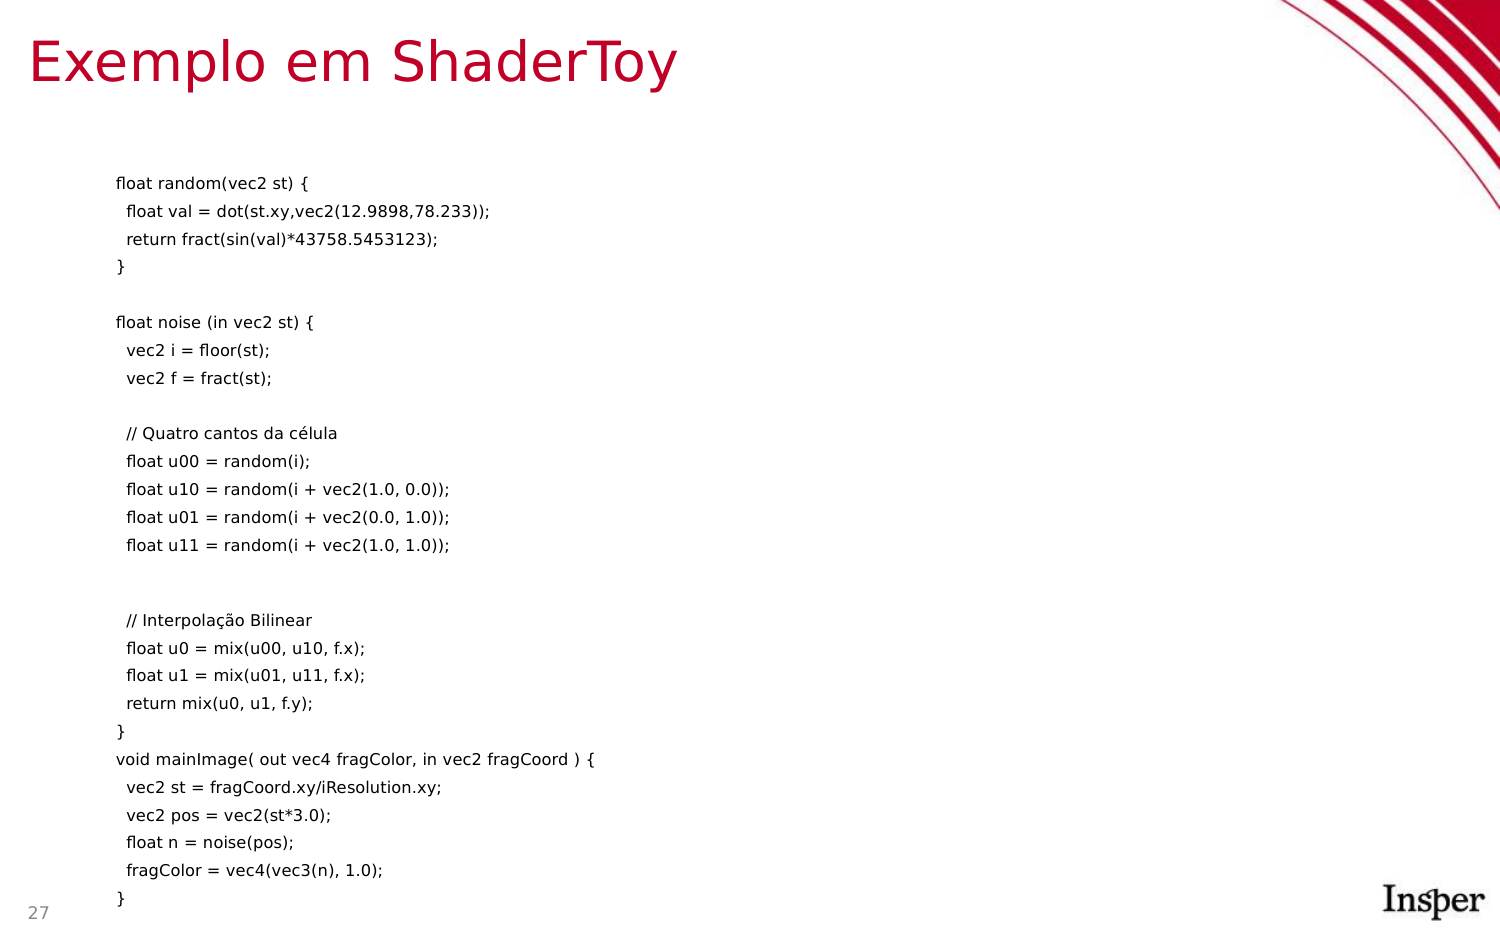

# Exemplo em ShaderToy

float random(vec2 st) {
  float val = dot(st.xy,vec2(12.9898,78.233));
  return fract(sin(val)*43758.5453123);
}

float noise (in vec2 st) {
  vec2 i = floor(st);
  vec2 f = fract(st);

  // Quatro cantos da célula
  float u00 = random(i);
  float u10 = random(i + vec2(1.0, 0.0));
  float u01 = random(i + vec2(0.0, 1.0));
  float u11 = random(i + vec2(1.0, 1.0));

  // Interpolação Bilinear
  float u0 = mix(u00, u10, f.x);
  float u1 = mix(u01, u11, f.x);
  return mix(u0, u1, f.y);
}
void mainImage( out vec4 fragColor, in vec2 fragCoord ) {
  vec2 st = fragCoord.xy/iResolution.xy;
  vec2 pos = vec2(st*3.0);
  float n = noise(pos);
  fragColor = vec4(vec3(n), 1.0);
}
27